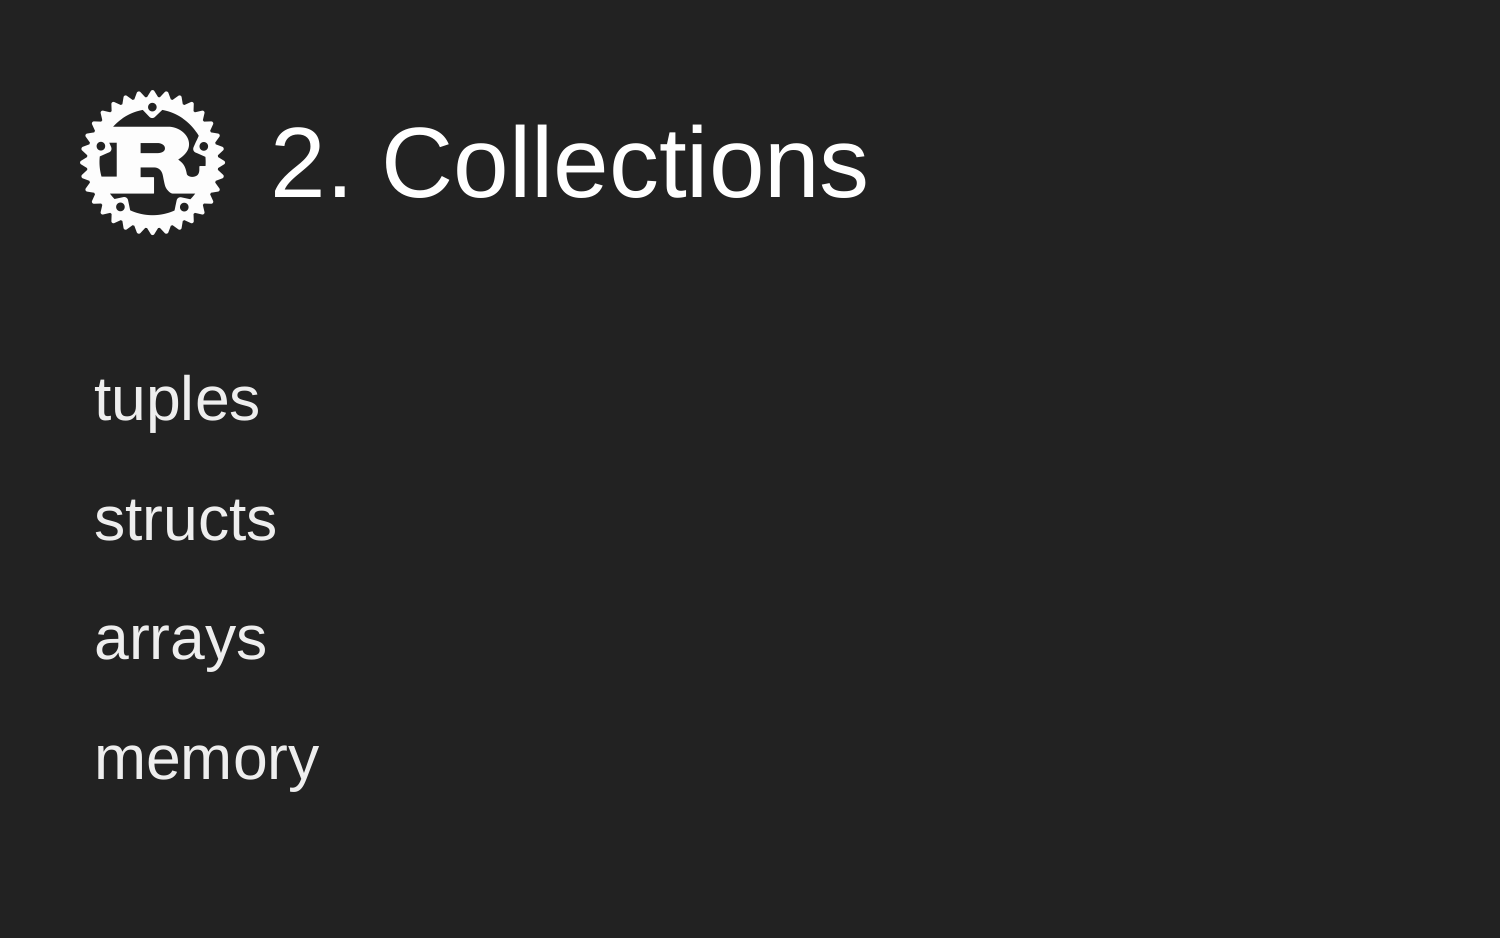

# 2. Collections
tuples
structs
arrays
memory